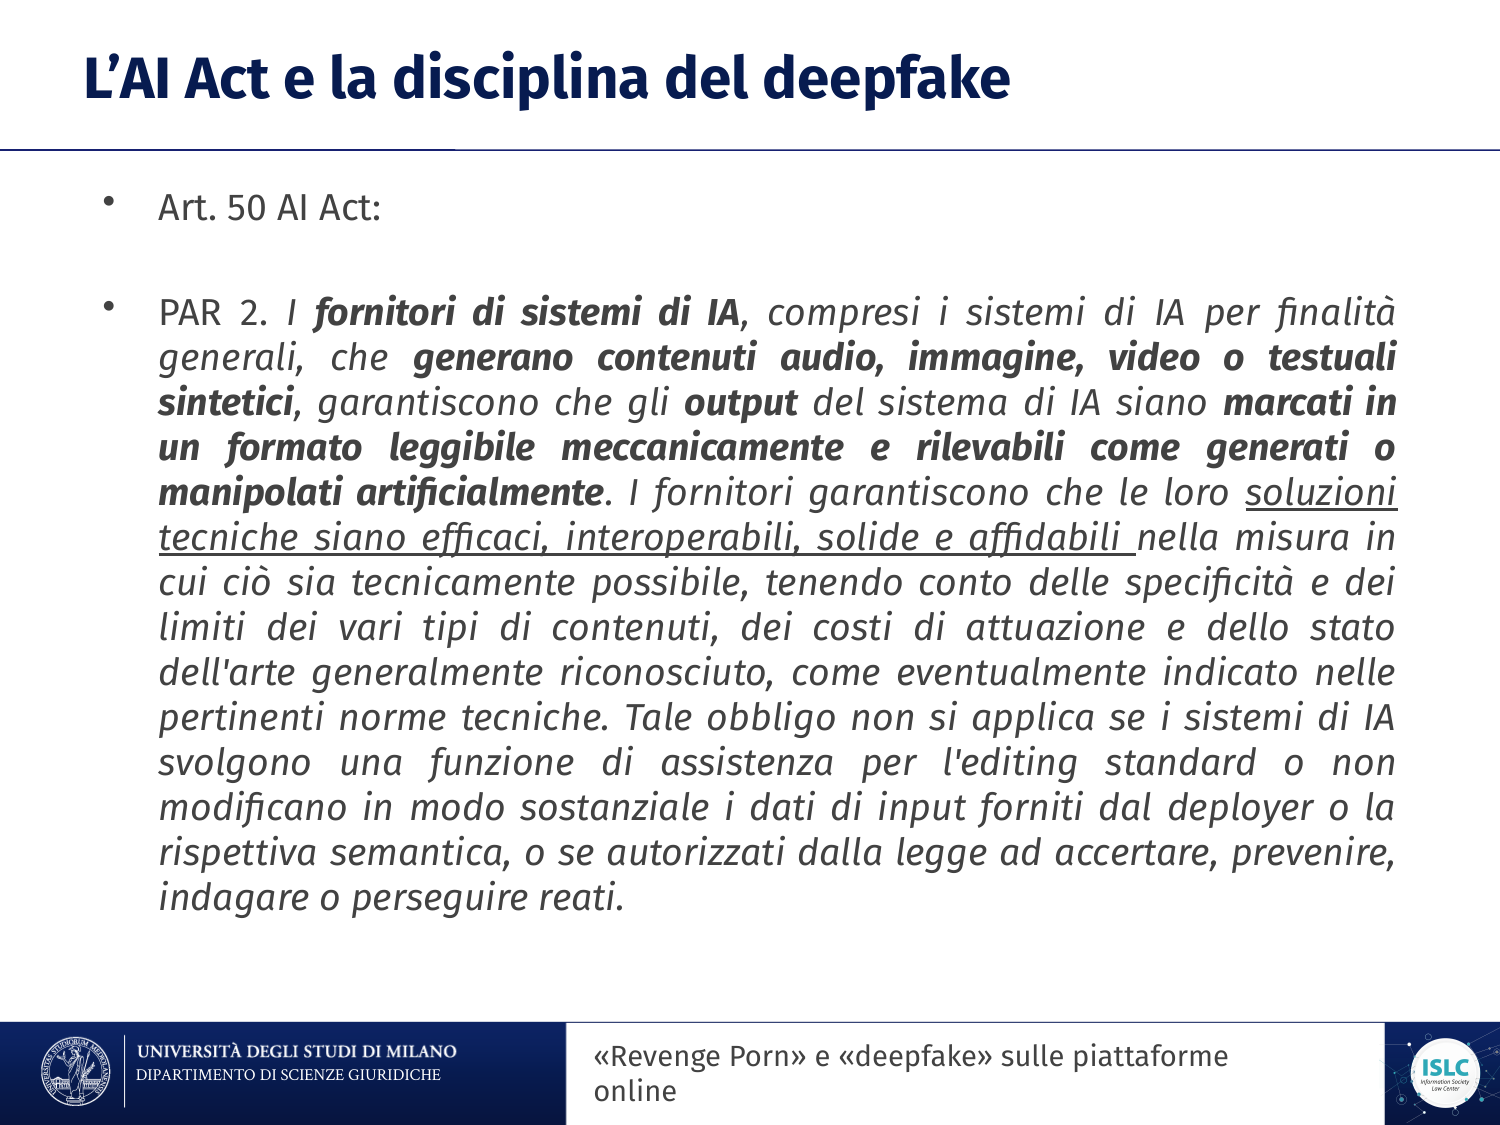

# L’AI Act e la disciplina del deepfake
Art. 50 AI Act:

PAR 2. I fornitori di sistemi di IA, compresi i sistemi di IA per finalità generali, che generano contenuti audio, immagine, video o testuali sintetici, garantiscono che gli output del sistema di IA siano marcati in un formato leggibile meccanicamente e rilevabili come generati o manipolati artificialmente. I fornitori garantiscono che le loro soluzioni tecniche siano efficaci, interoperabili, solide e affidabili nella misura in cui ciò sia tecnicamente possibile, tenendo conto delle specificità e dei limiti dei vari tipi di contenuti, dei costi di attuazione e dello stato dell'arte generalmente riconosciuto, come eventualmente indicato nelle pertinenti norme tecniche. Tale obbligo non si applica se i sistemi di IA svolgono una funzione di assistenza per l'editing standard o non modificano in modo sostanziale i dati di input forniti dal deployer o la rispettiva semantica, o se autorizzati dalla legge ad accertare, prevenire, indagare o perseguire reati.
«Revenge Porn» sulle piattaforme online
«Revenge Porn» e «deepfake» sulle piattaforme online
DIPARTIMENTO DI SCIENZE GIURIDICHE